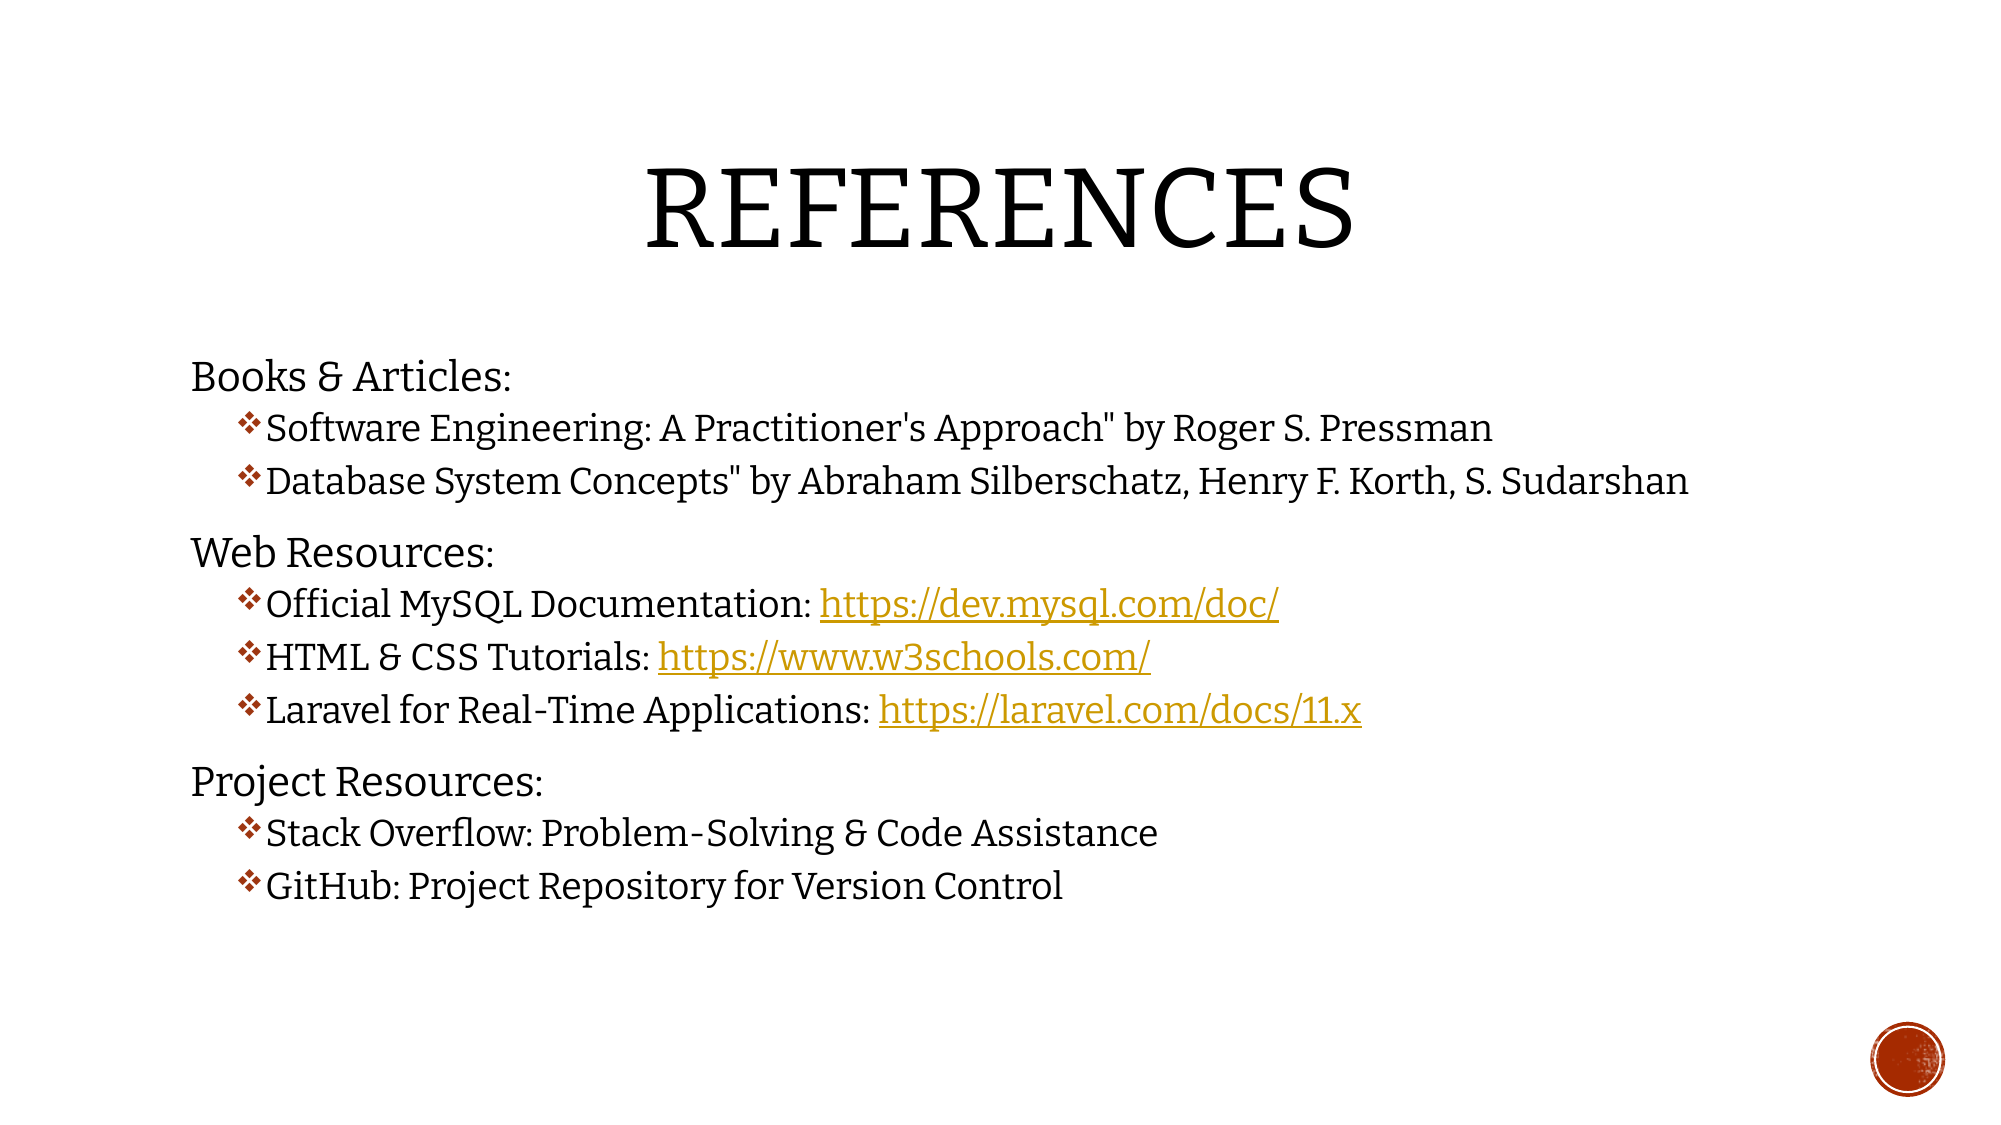

# References
Books & Articles:
Software Engineering: A Practitioner's Approach" by Roger S. Pressman
Database System Concepts" by Abraham Silberschatz, Henry F. Korth, S. Sudarshan
Web Resources:
Official MySQL Documentation: https://dev.mysql.com/doc/
HTML & CSS Tutorials: https://www.w3schools.com/
Laravel for Real-Time Applications: https://laravel.com/docs/11.x
Project Resources:
Stack Overflow: Problem-Solving & Code Assistance
GitHub: Project Repository for Version Control